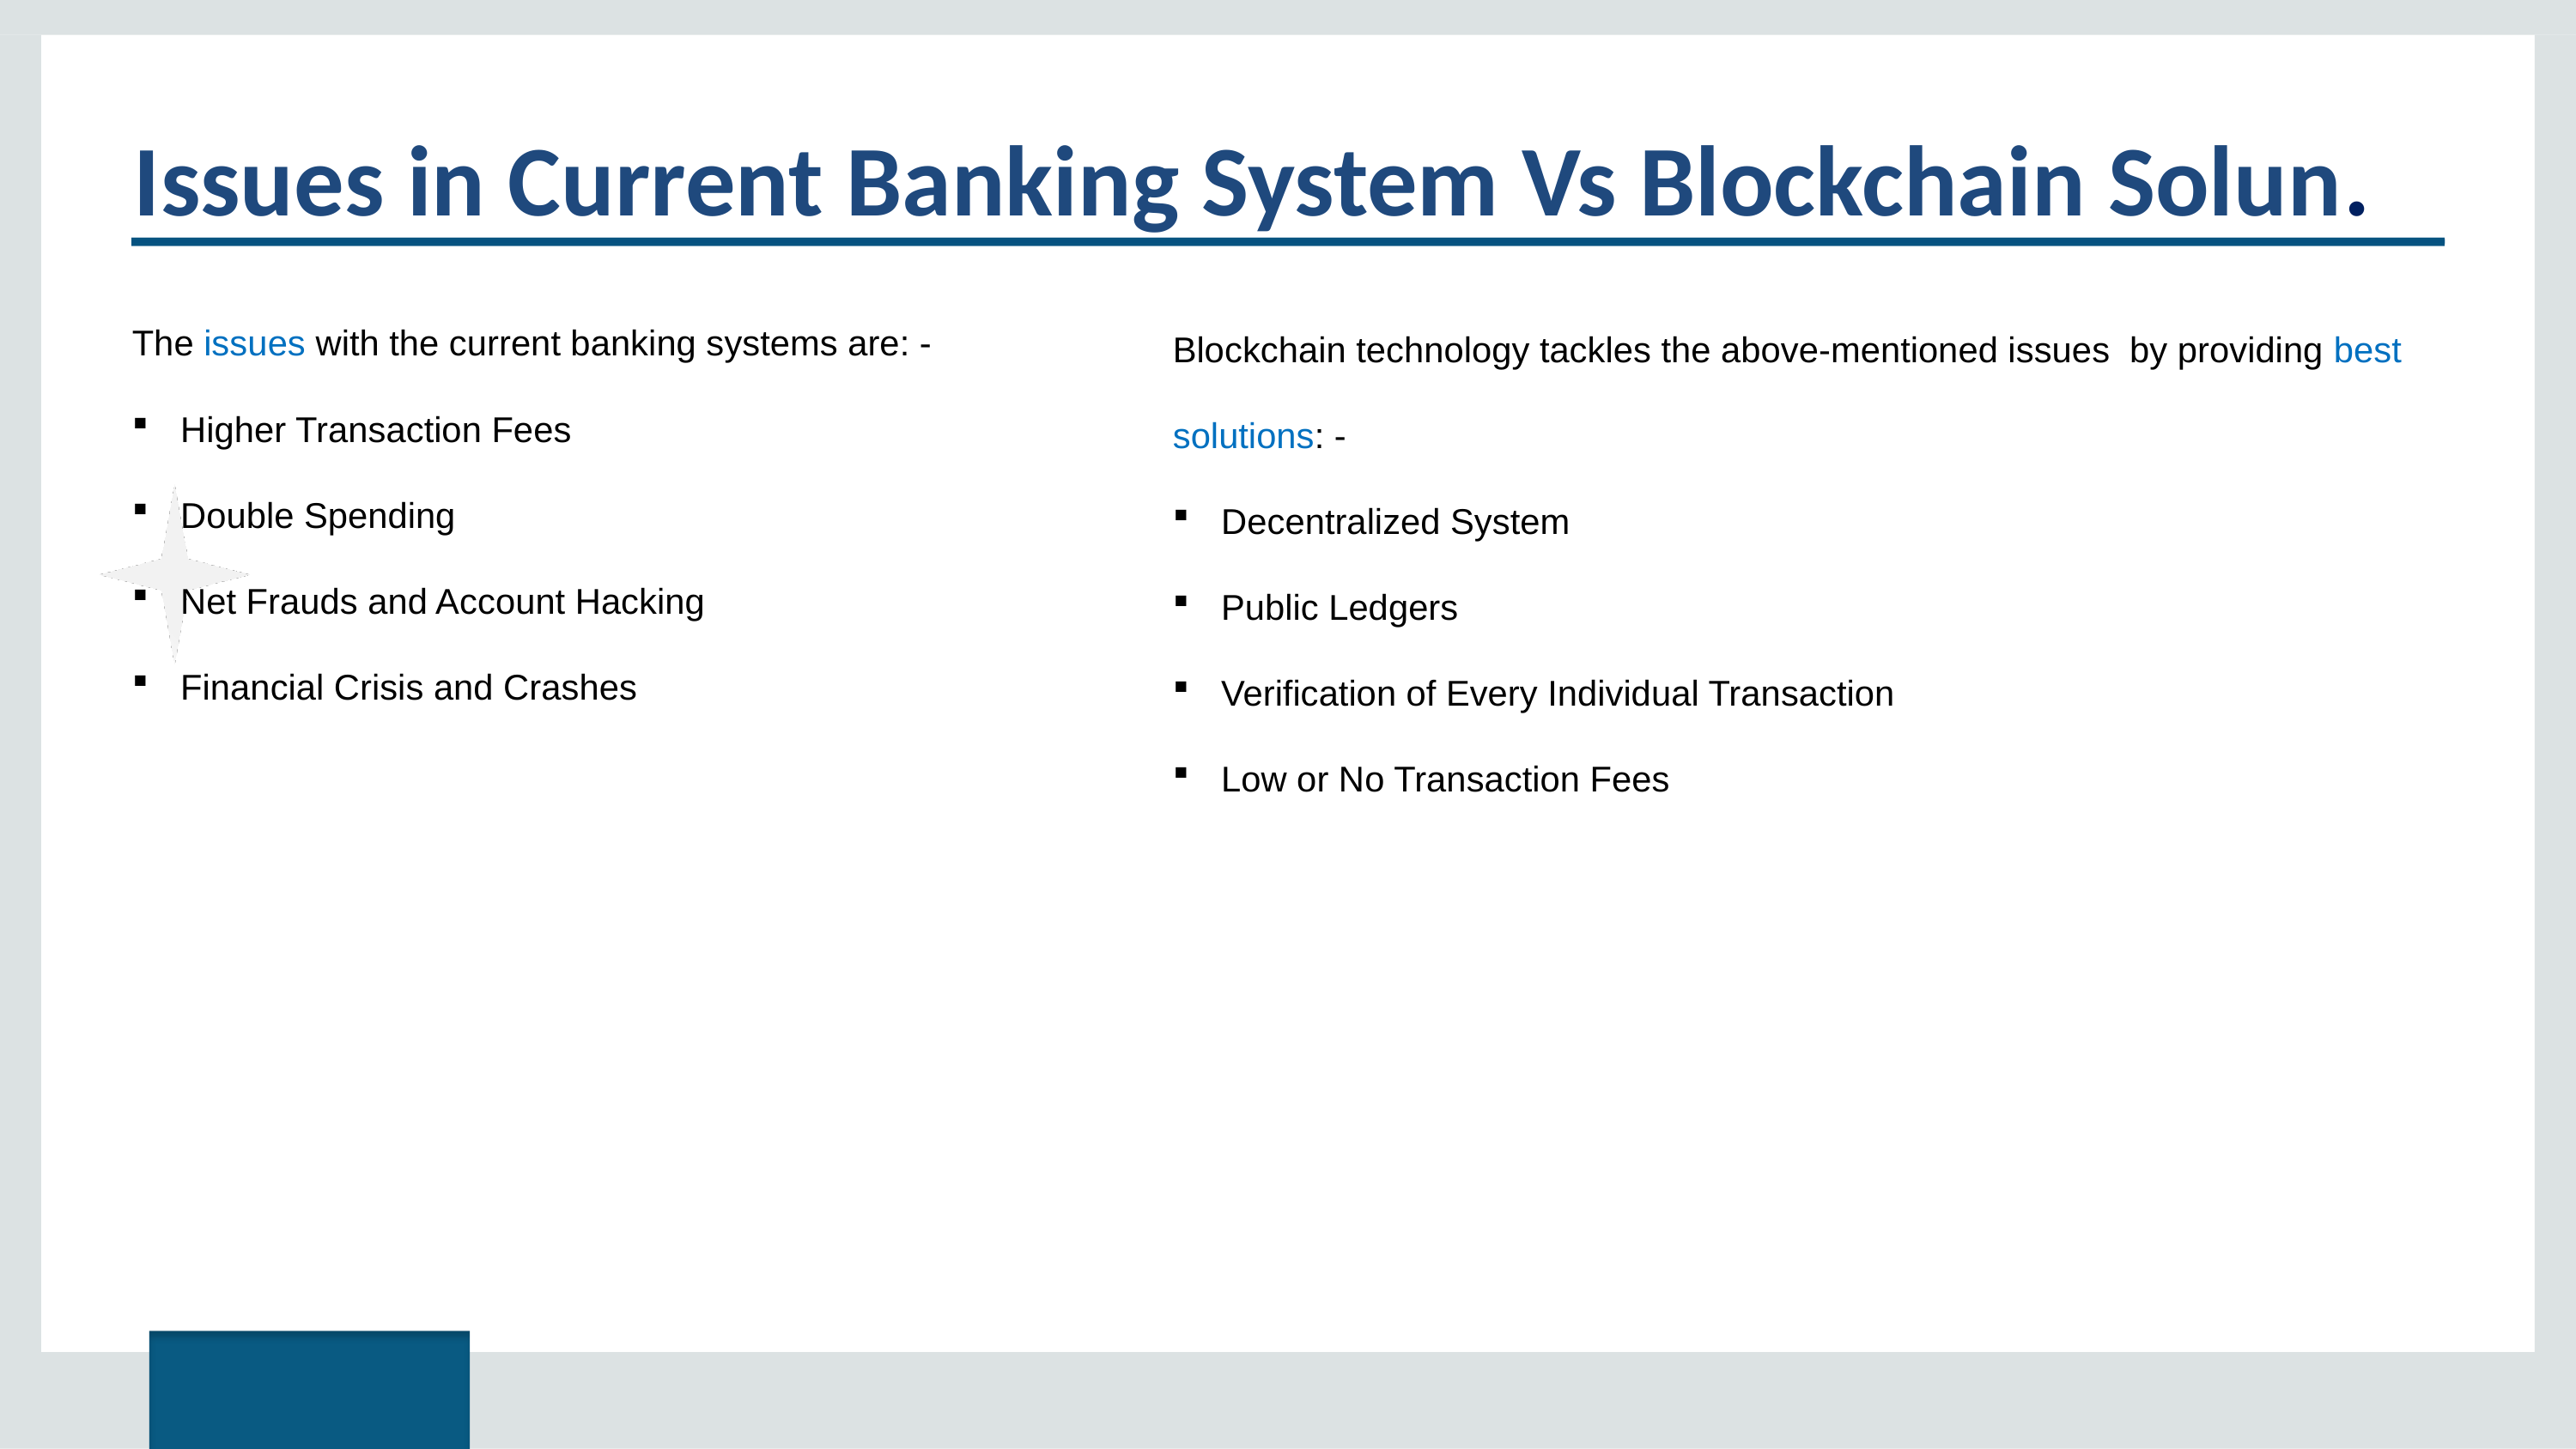

# Issues in Current Banking System Vs Blockchain Solun.

The issues with the current banking systems are: -
Higher Transaction Fees
Double Spending
Net Frauds and Account Hacking
Financial Crisis and Crashes

Blockchain technology tackles the above-mentioned issues  by providing best solutions: -
Decentralized System
Public Ledgers
Verification of Every Individual Transaction
Low or No Transaction Fees